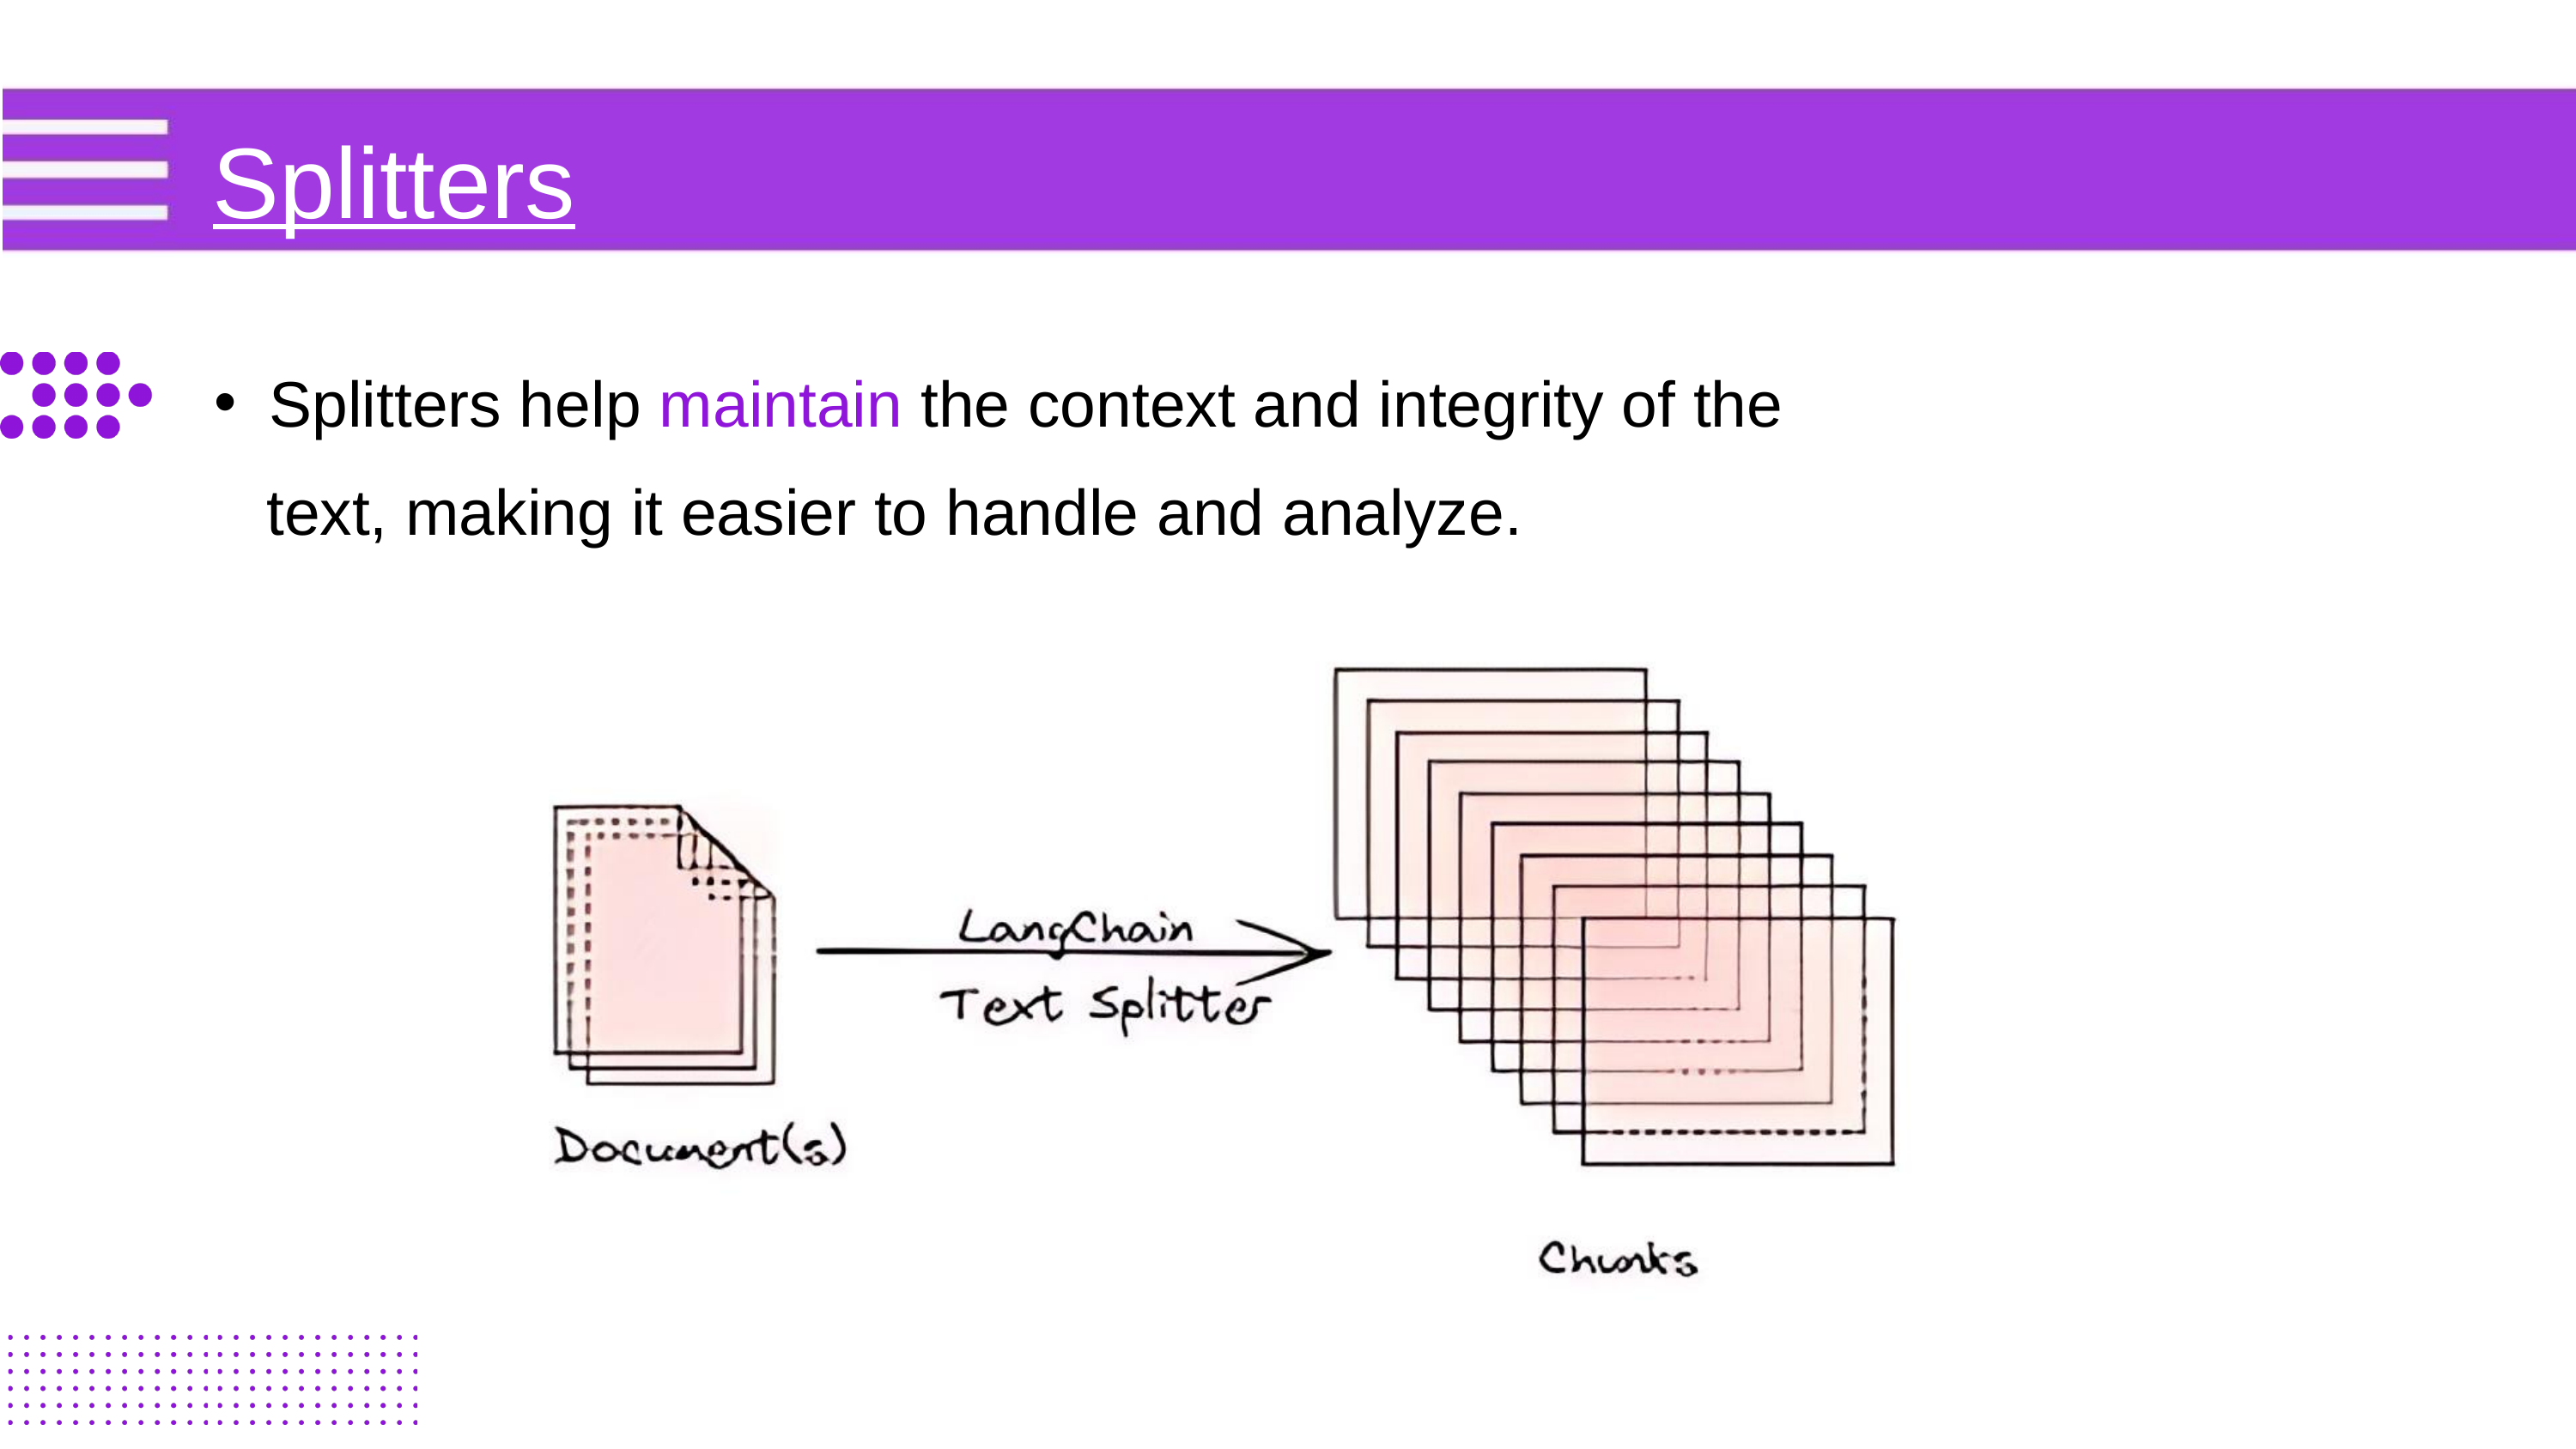

Splitters
Splitters help maintain the context and integrity of the
      text, making it easier to handle and analyze.